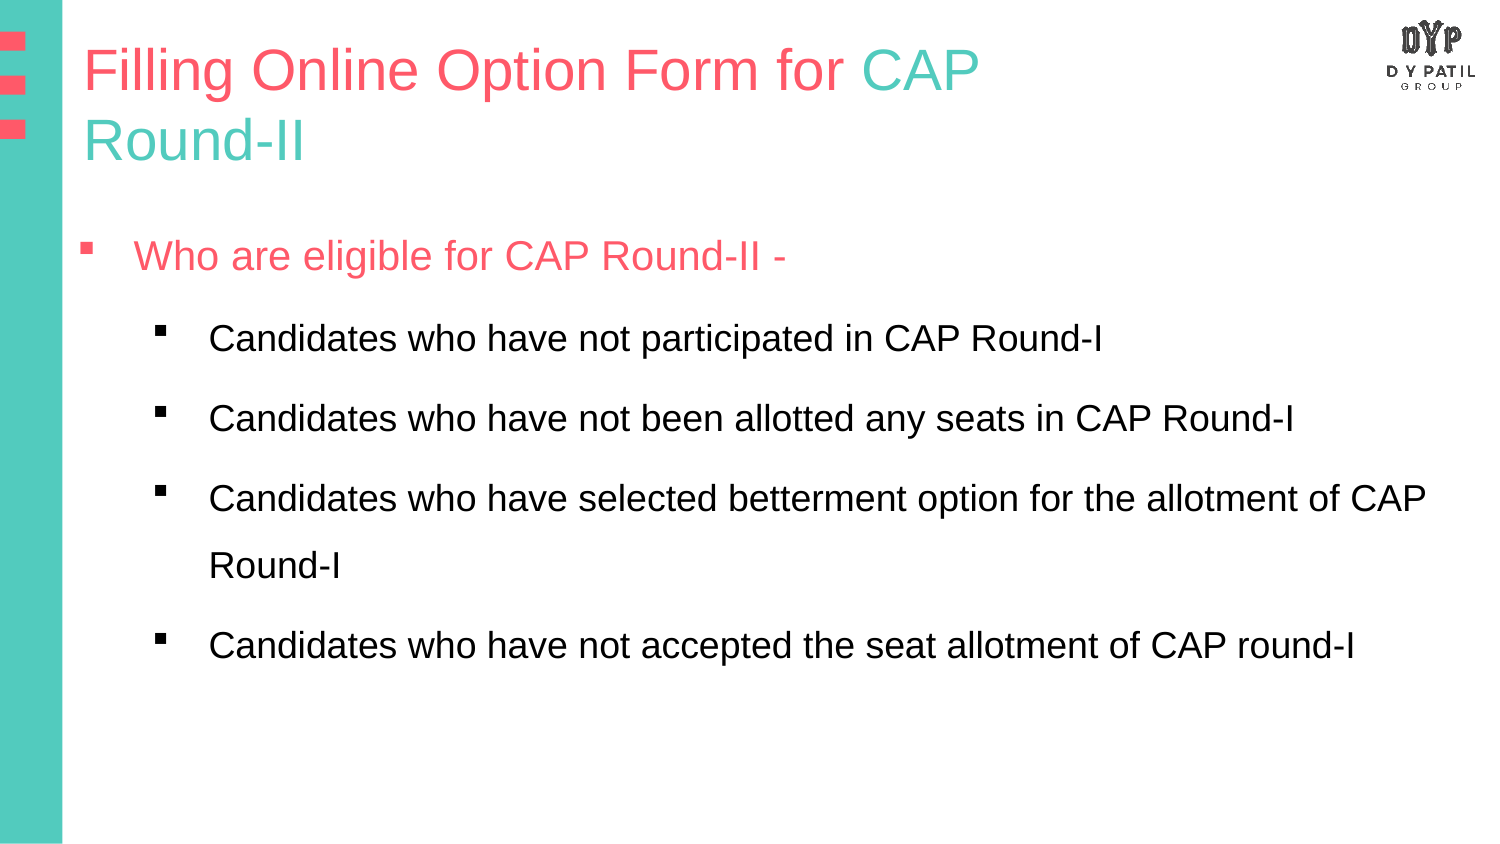

Filling Online Option Form for CAP Round-II
Who are eligible for CAP Round-II -
Candidates who have not participated in CAP Round-I
Candidates who have not been allotted any seats in CAP Round-I
Candidates who have selected betterment option for the allotment of CAP Round-I
Candidates who have not accepted the seat allotment of CAP round-I